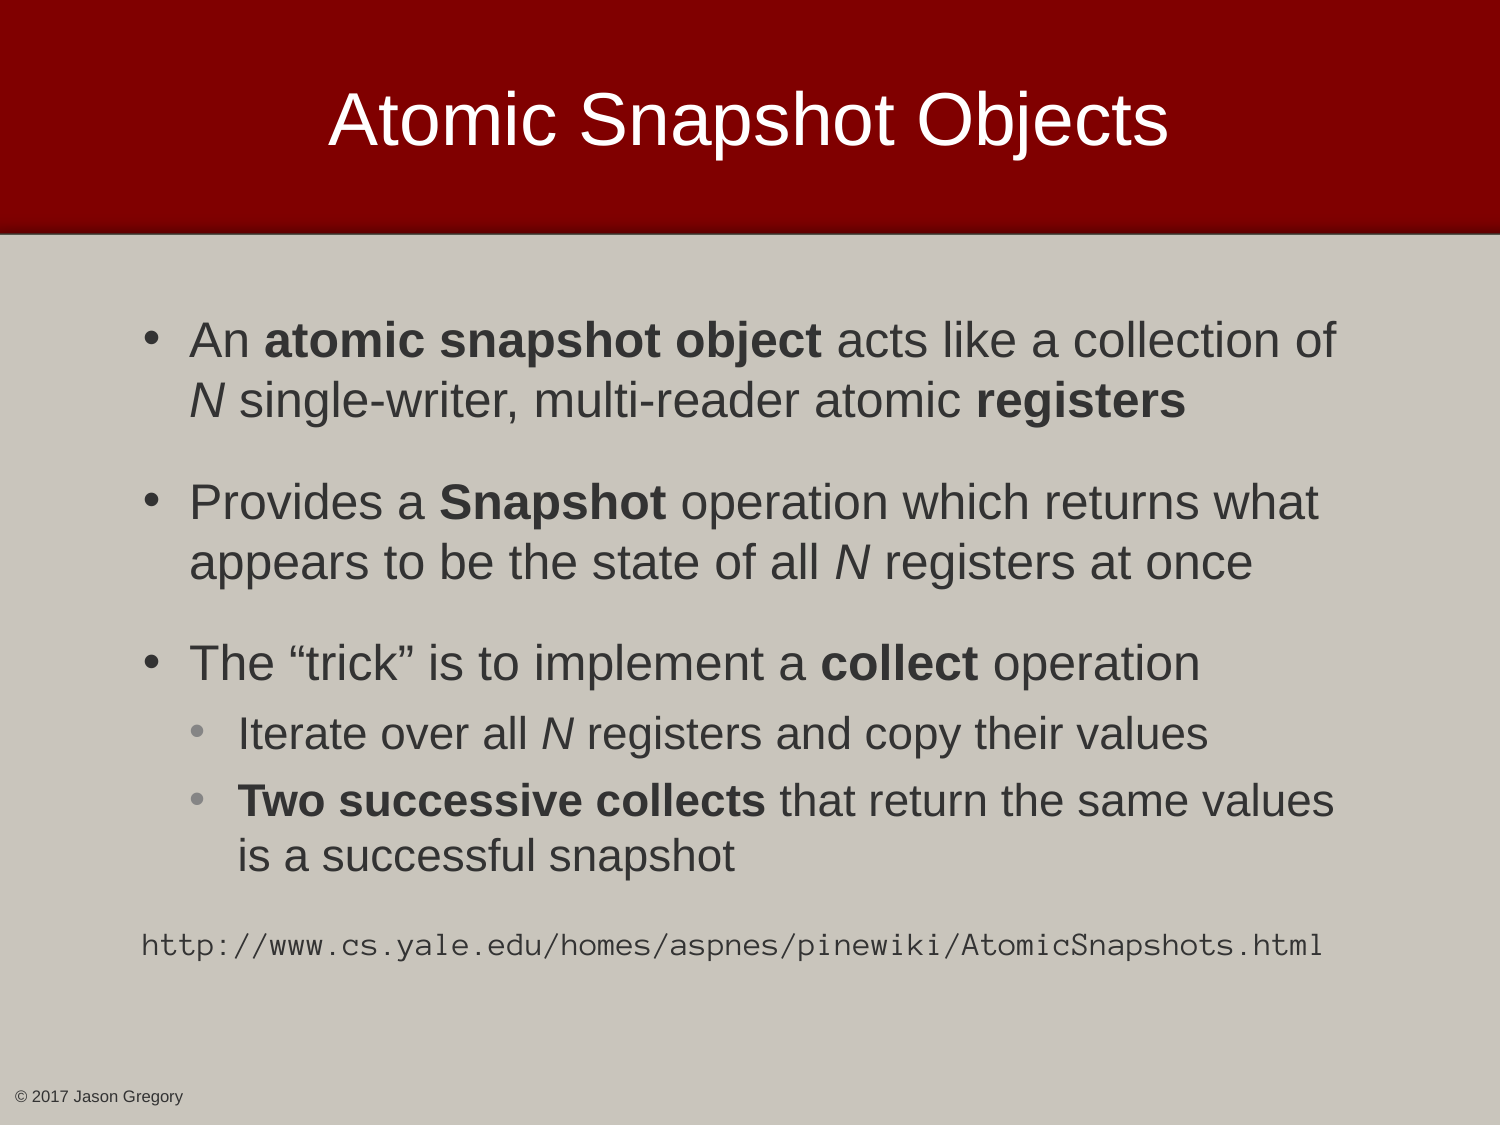

# Atomic Snapshot Objects
An atomic snapshot object acts like a collection of N single-writer, multi-reader atomic registers
Provides a Snapshot operation which returns what appears to be the state of all N registers at once
The “trick” is to implement a collect operation
Iterate over all N registers and copy their values
Two successive collects that return the same values is a successful snapshot
http://www.cs.yale.edu/homes/aspnes/pinewiki/AtomicSnapshots.html
© 2017 Jason Gregory